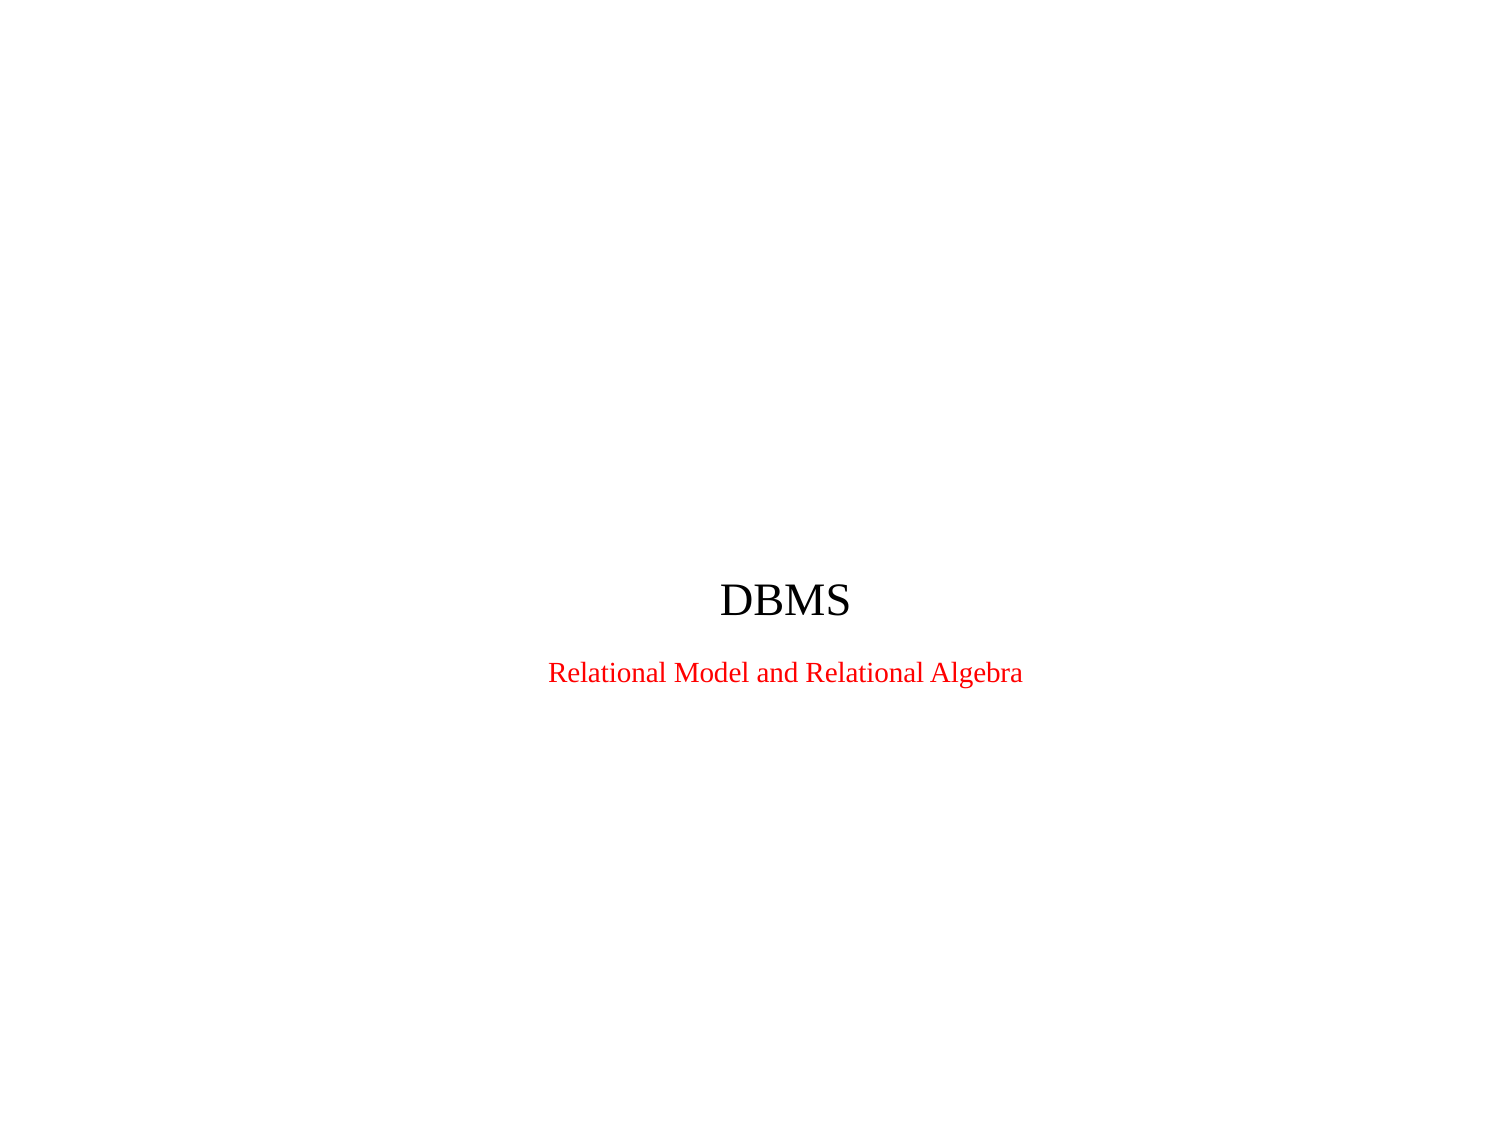

# DBMS Relational Model and Relational Algebra